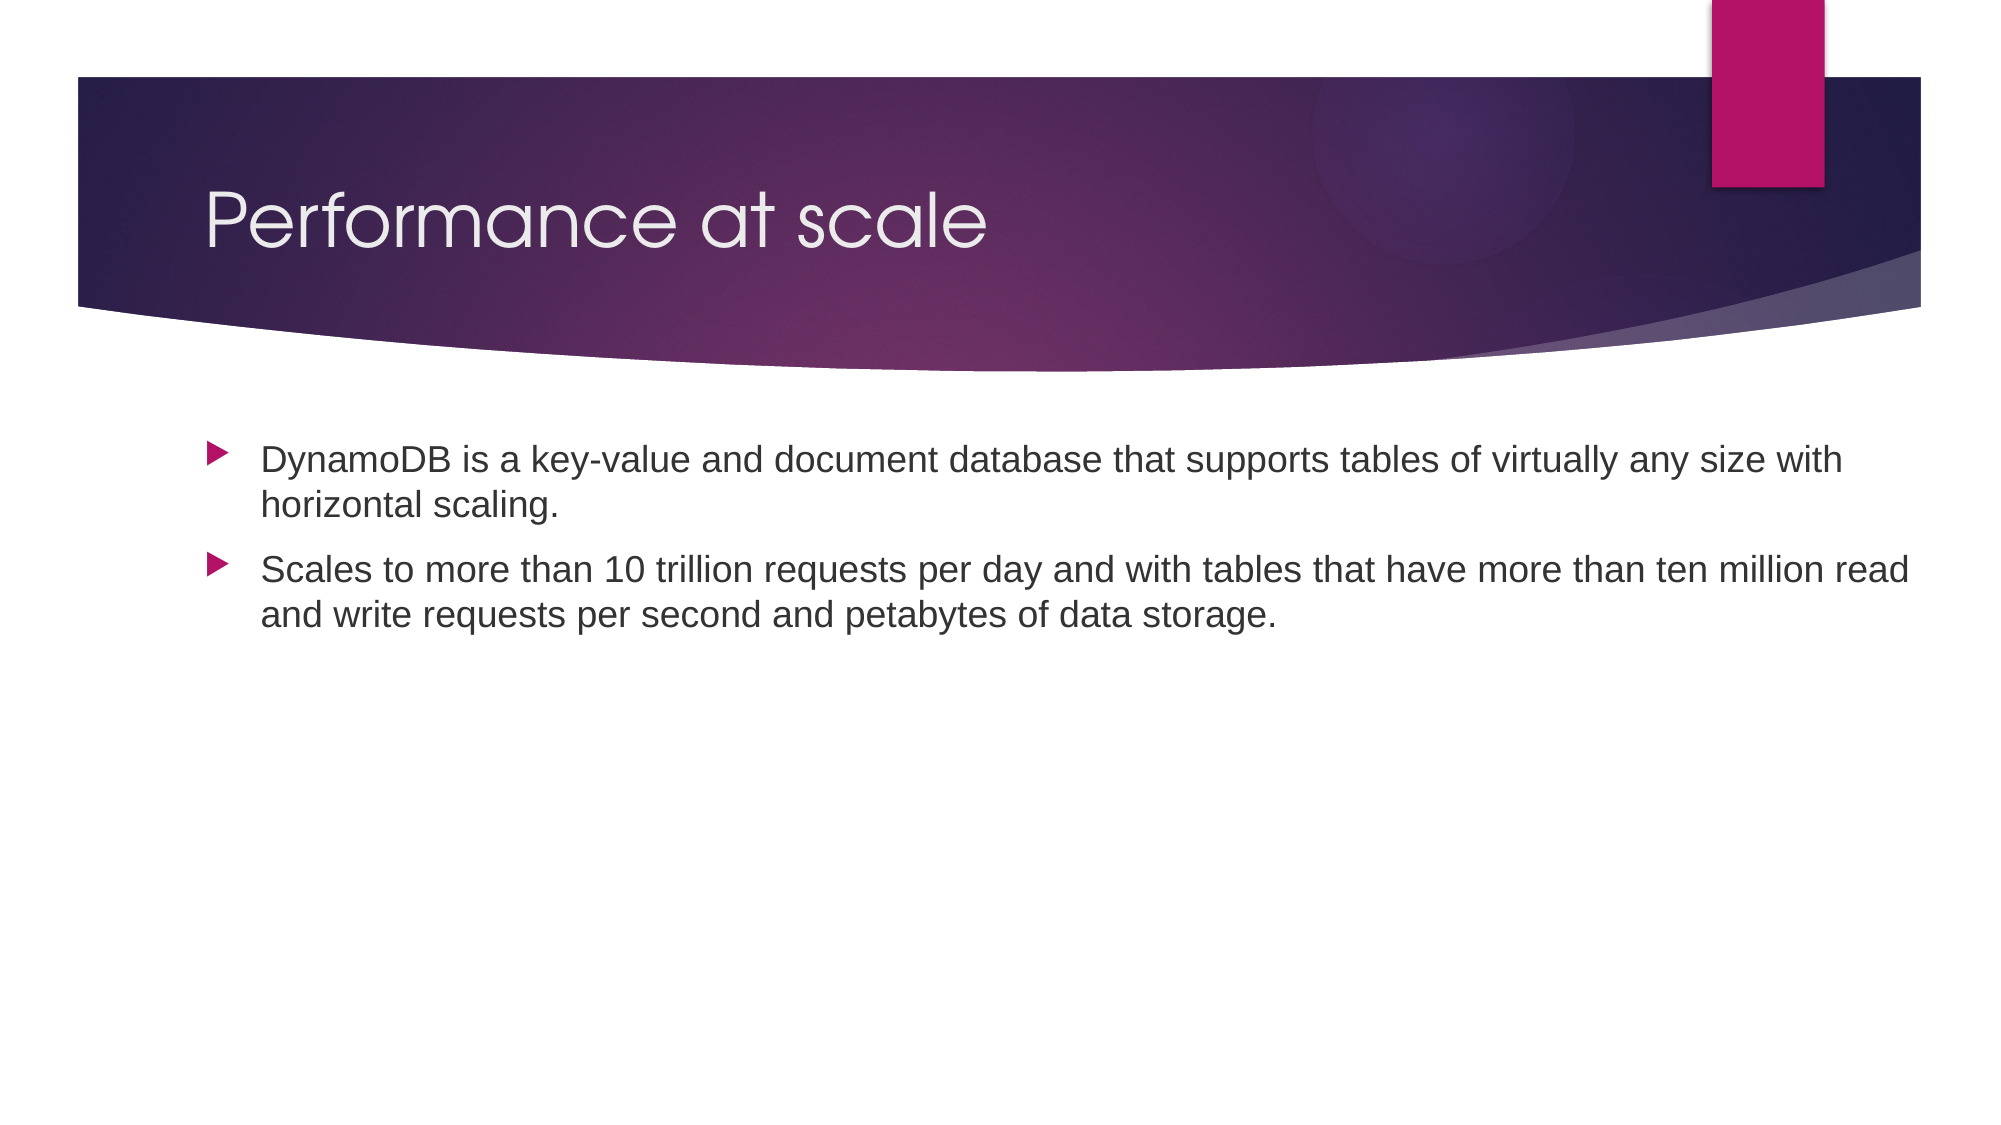

# Performance at scale
DynamoDB is a key-value and document database that supports tables of virtually any size with horizontal scaling.
Scales to more than 10 trillion requests per day and with tables that have more than ten million read and write requests per second and petabytes of data storage.